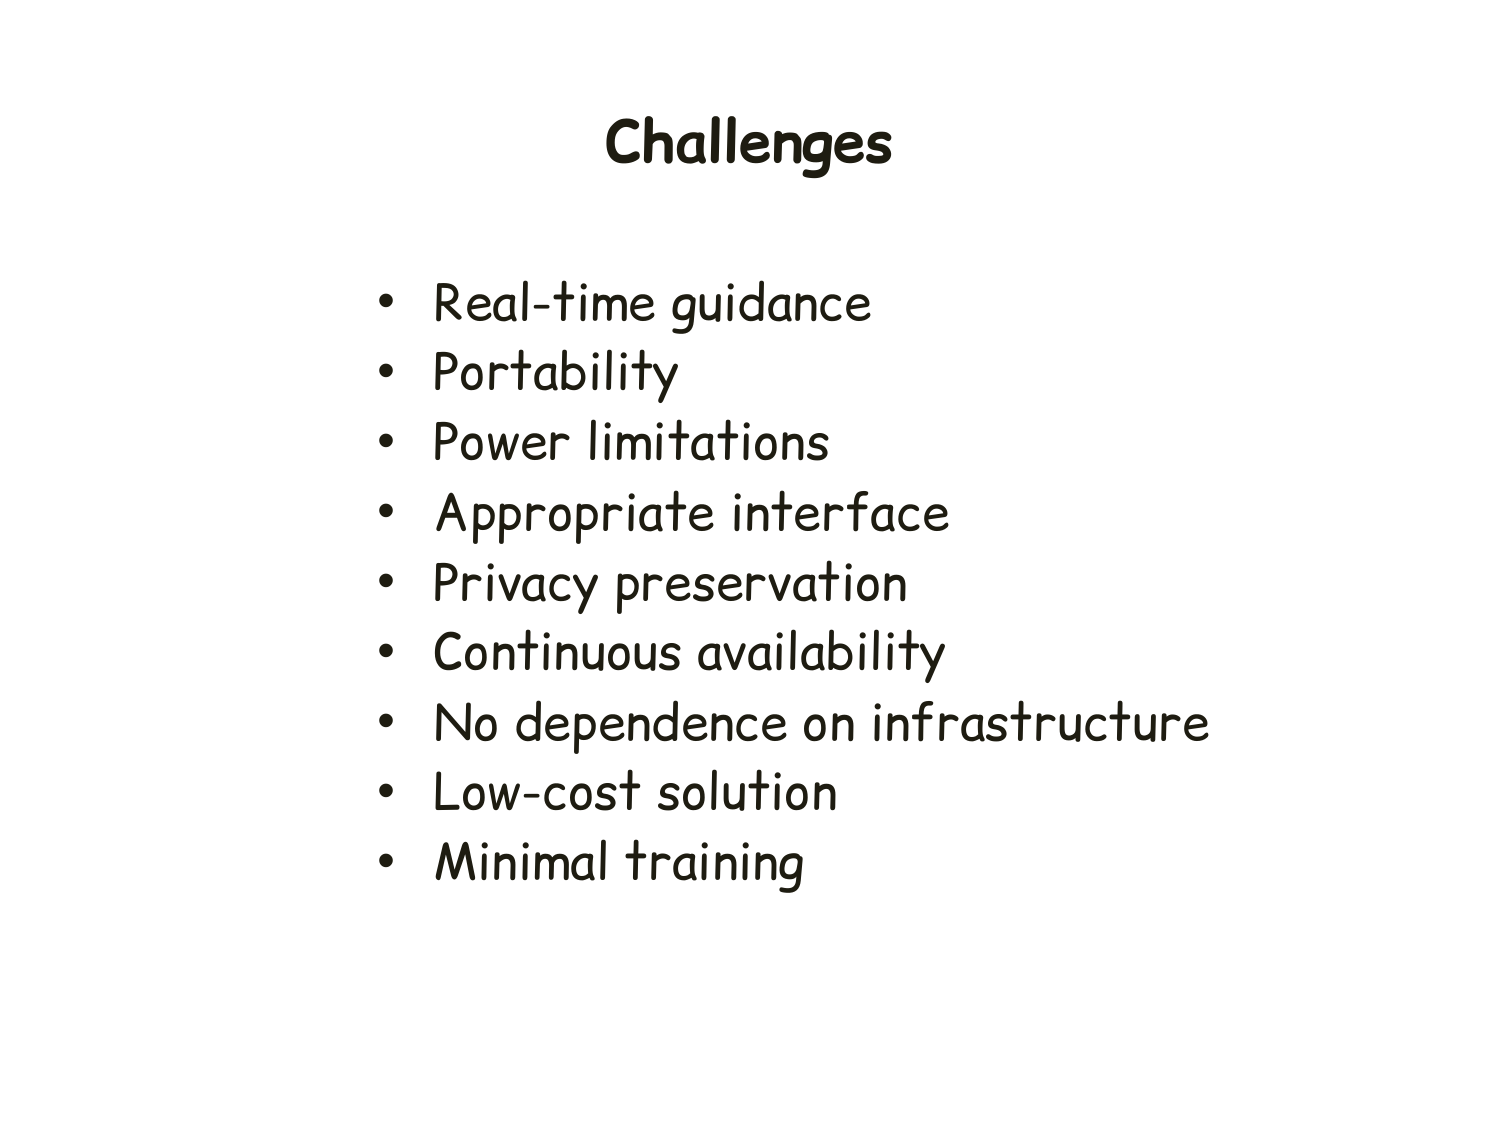

# Challenges
Real-time guidance
Portability
Power limitations
Appropriate interface
Privacy preservation
Continuous availability
No dependence on infrastructure
Low-cost solution
Minimal training